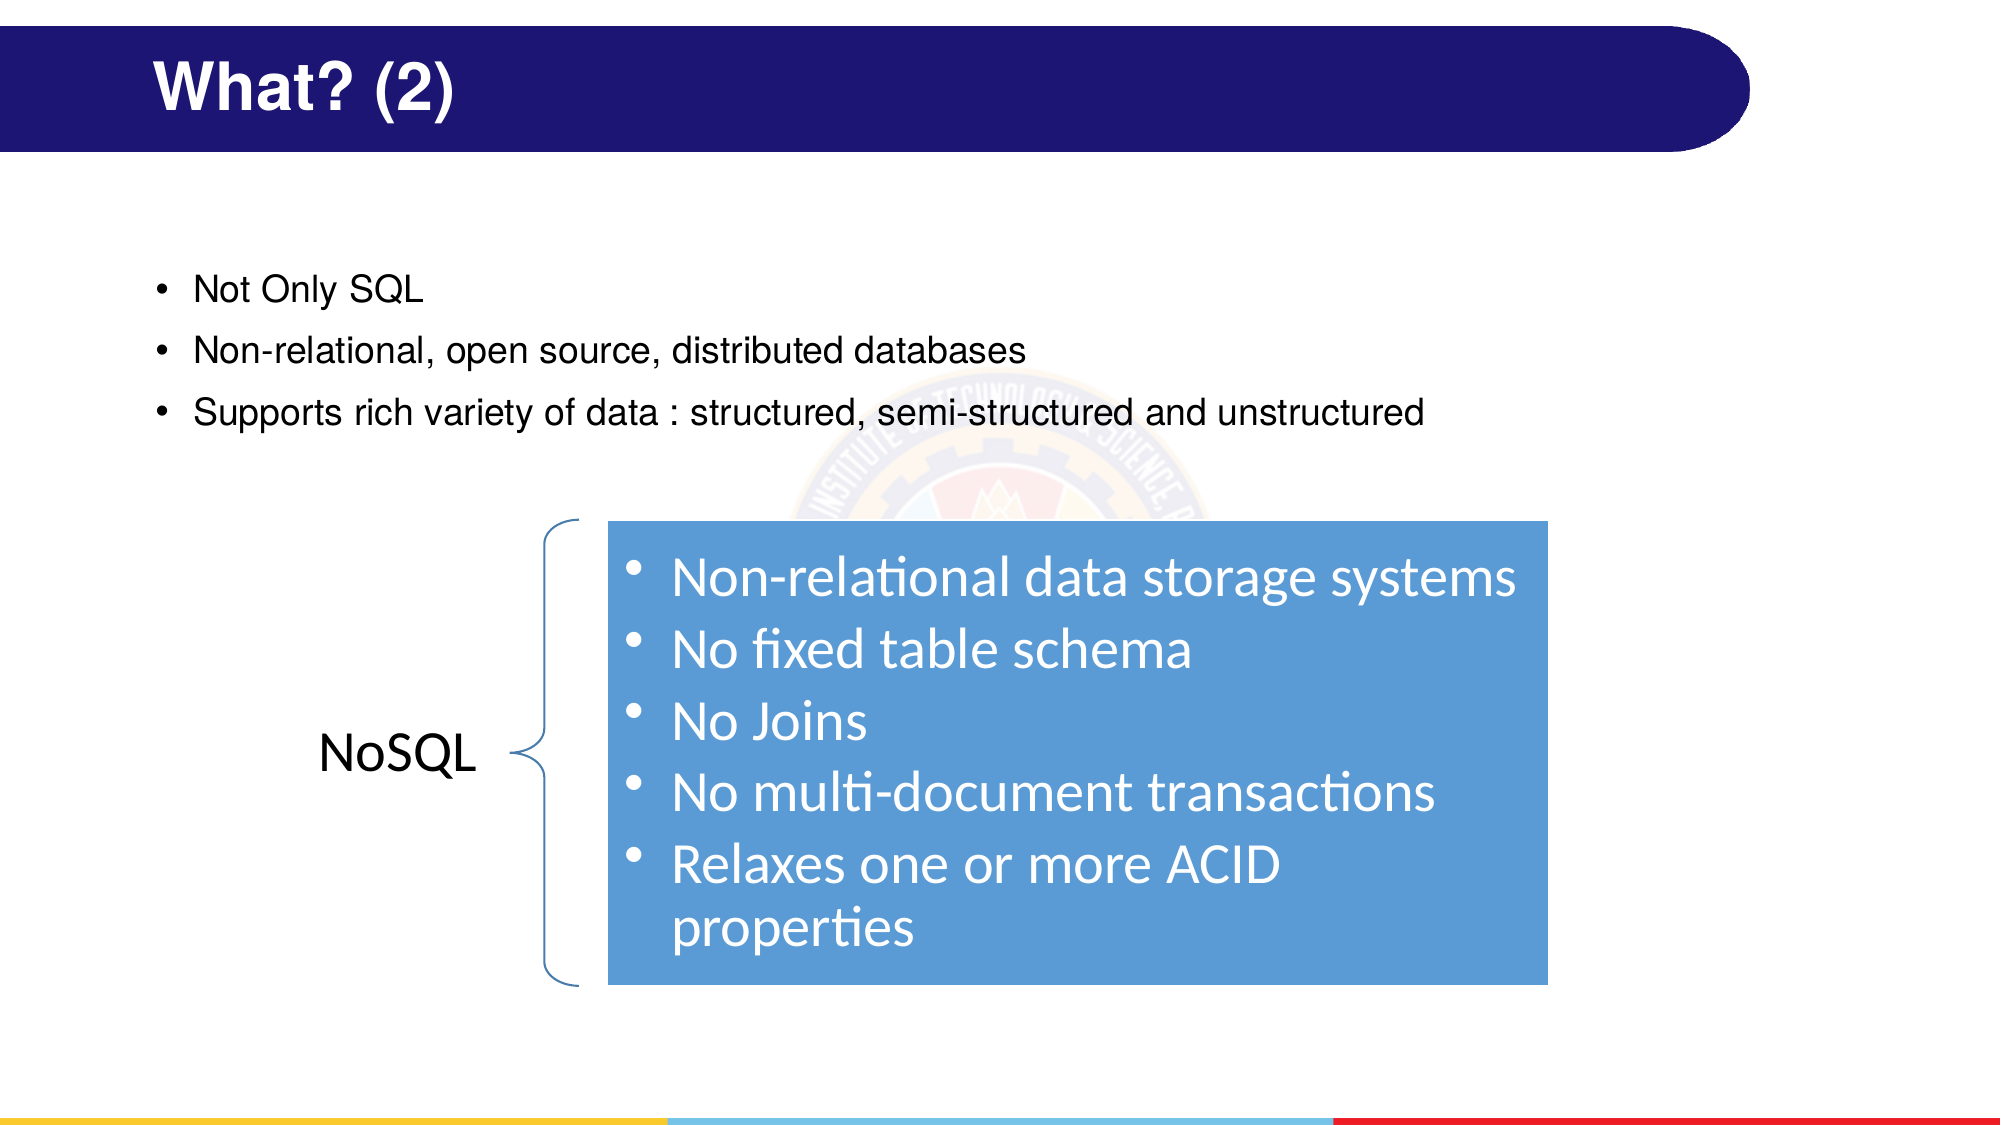

# What? (2)

Not Only SQL
Non-relational, open source, distributed databases
Supports rich variety of data : structured, semi-structured and unstructured

NoSQL
Non-relational data storage systems
No fixed table schema
No Joins
No multi-document transactions
Relaxes one or more ACID properties